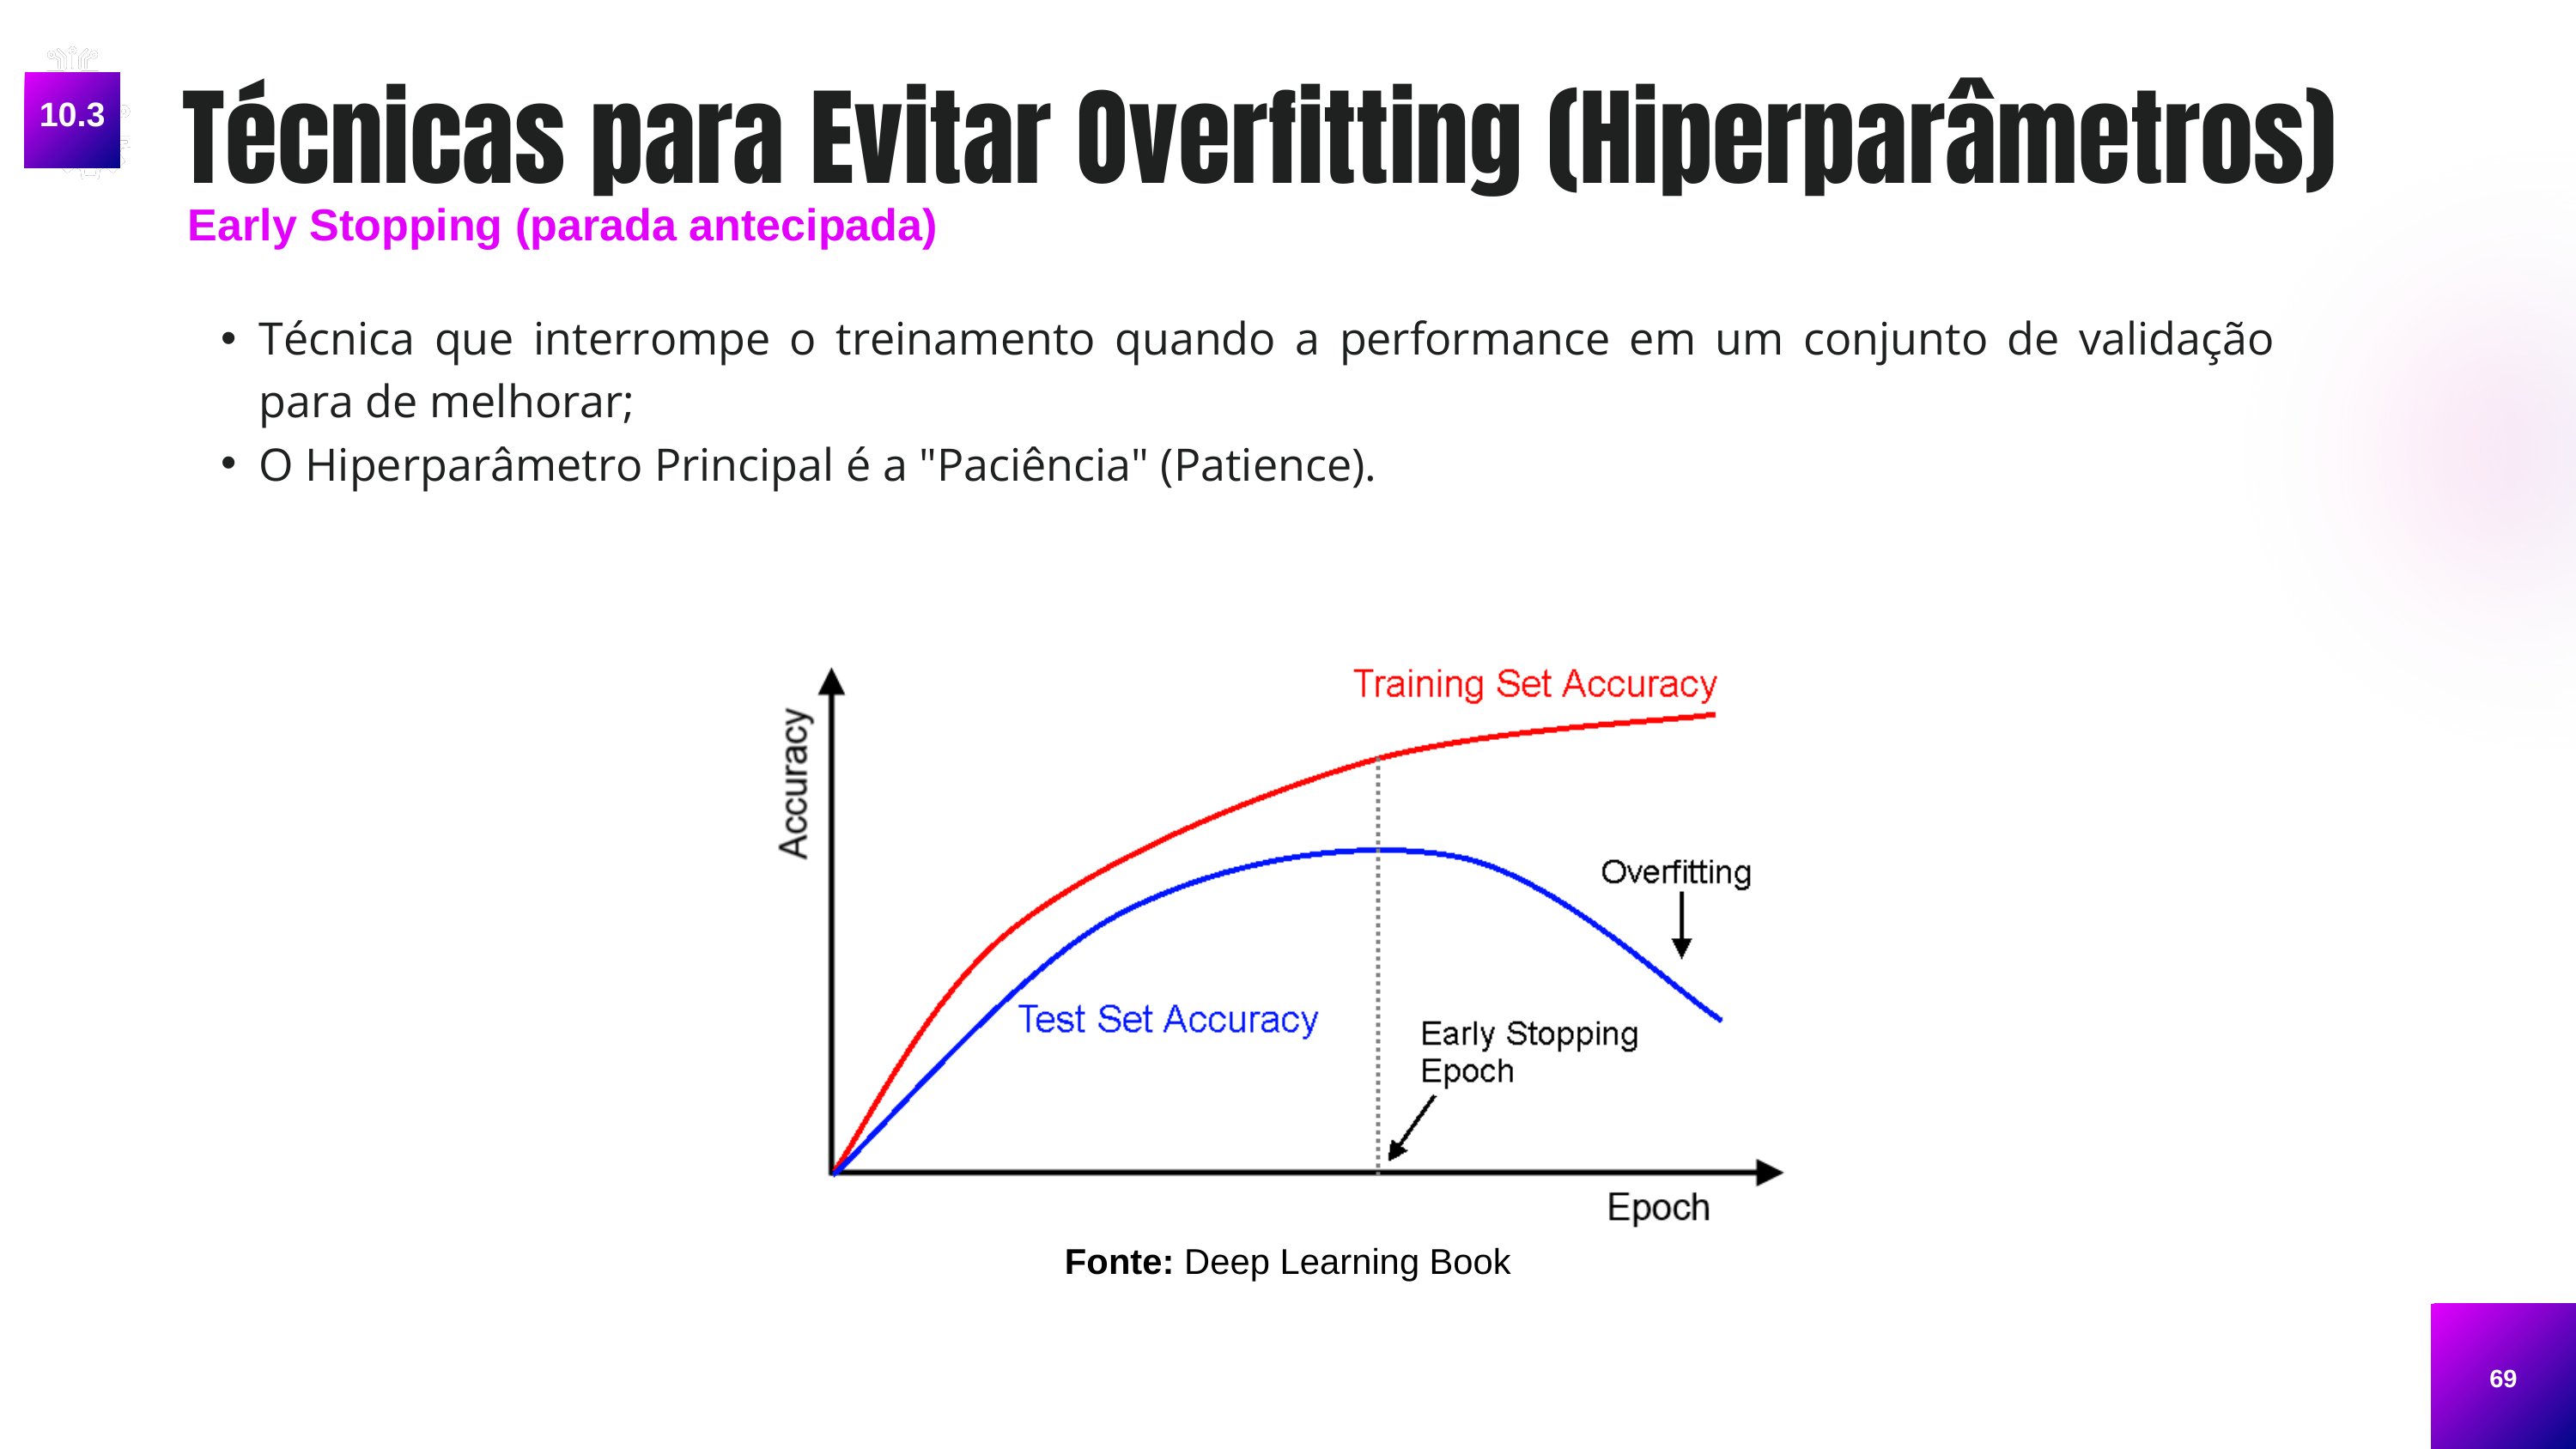

10.3
Técnicas para Evitar Overfitting (Hiperparâmetros)

Early Stopping (parada antecipada)
Técnica que interrompe o treinamento quando a performance em um conjunto de validação para de melhorar;
O Hiperparâmetro Principal é a "Paciência" (Patience).

Fonte: Deep Learning Book

69